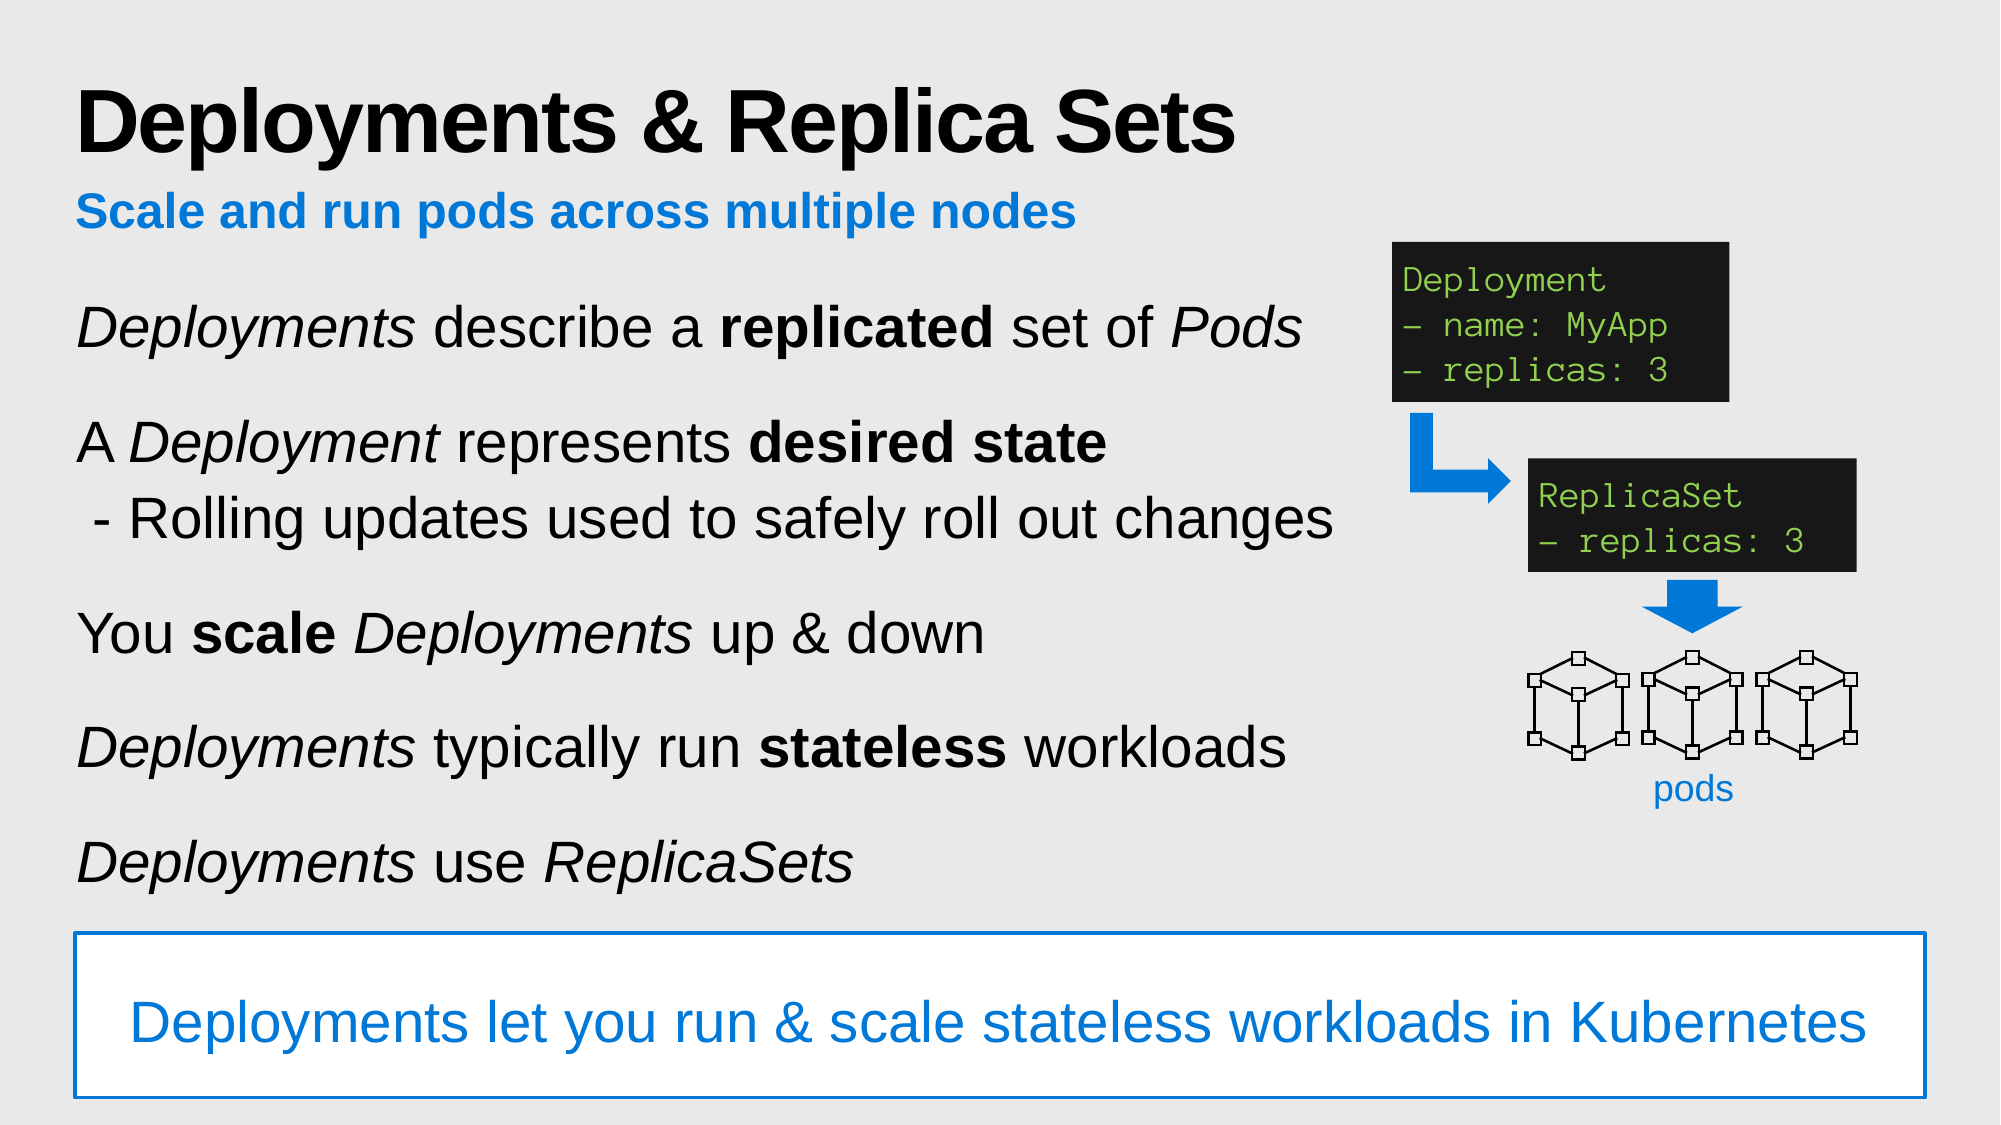

# Deployments & Replica Sets
Scale and run pods across multiple nodes
Deployment
- name: MyApp
- replicas: 3
Deployments describe a replicated set of Pods
A Deployment represents desired state
 - Rolling updates used to safely roll out changes
You scale Deployments up & down
Deployments typically run stateless workloads
Deployments use ReplicaSets

ReplicaSet
- replicas: 3

pods
Deployments let you run & scale stateless workloads in Kubernetes